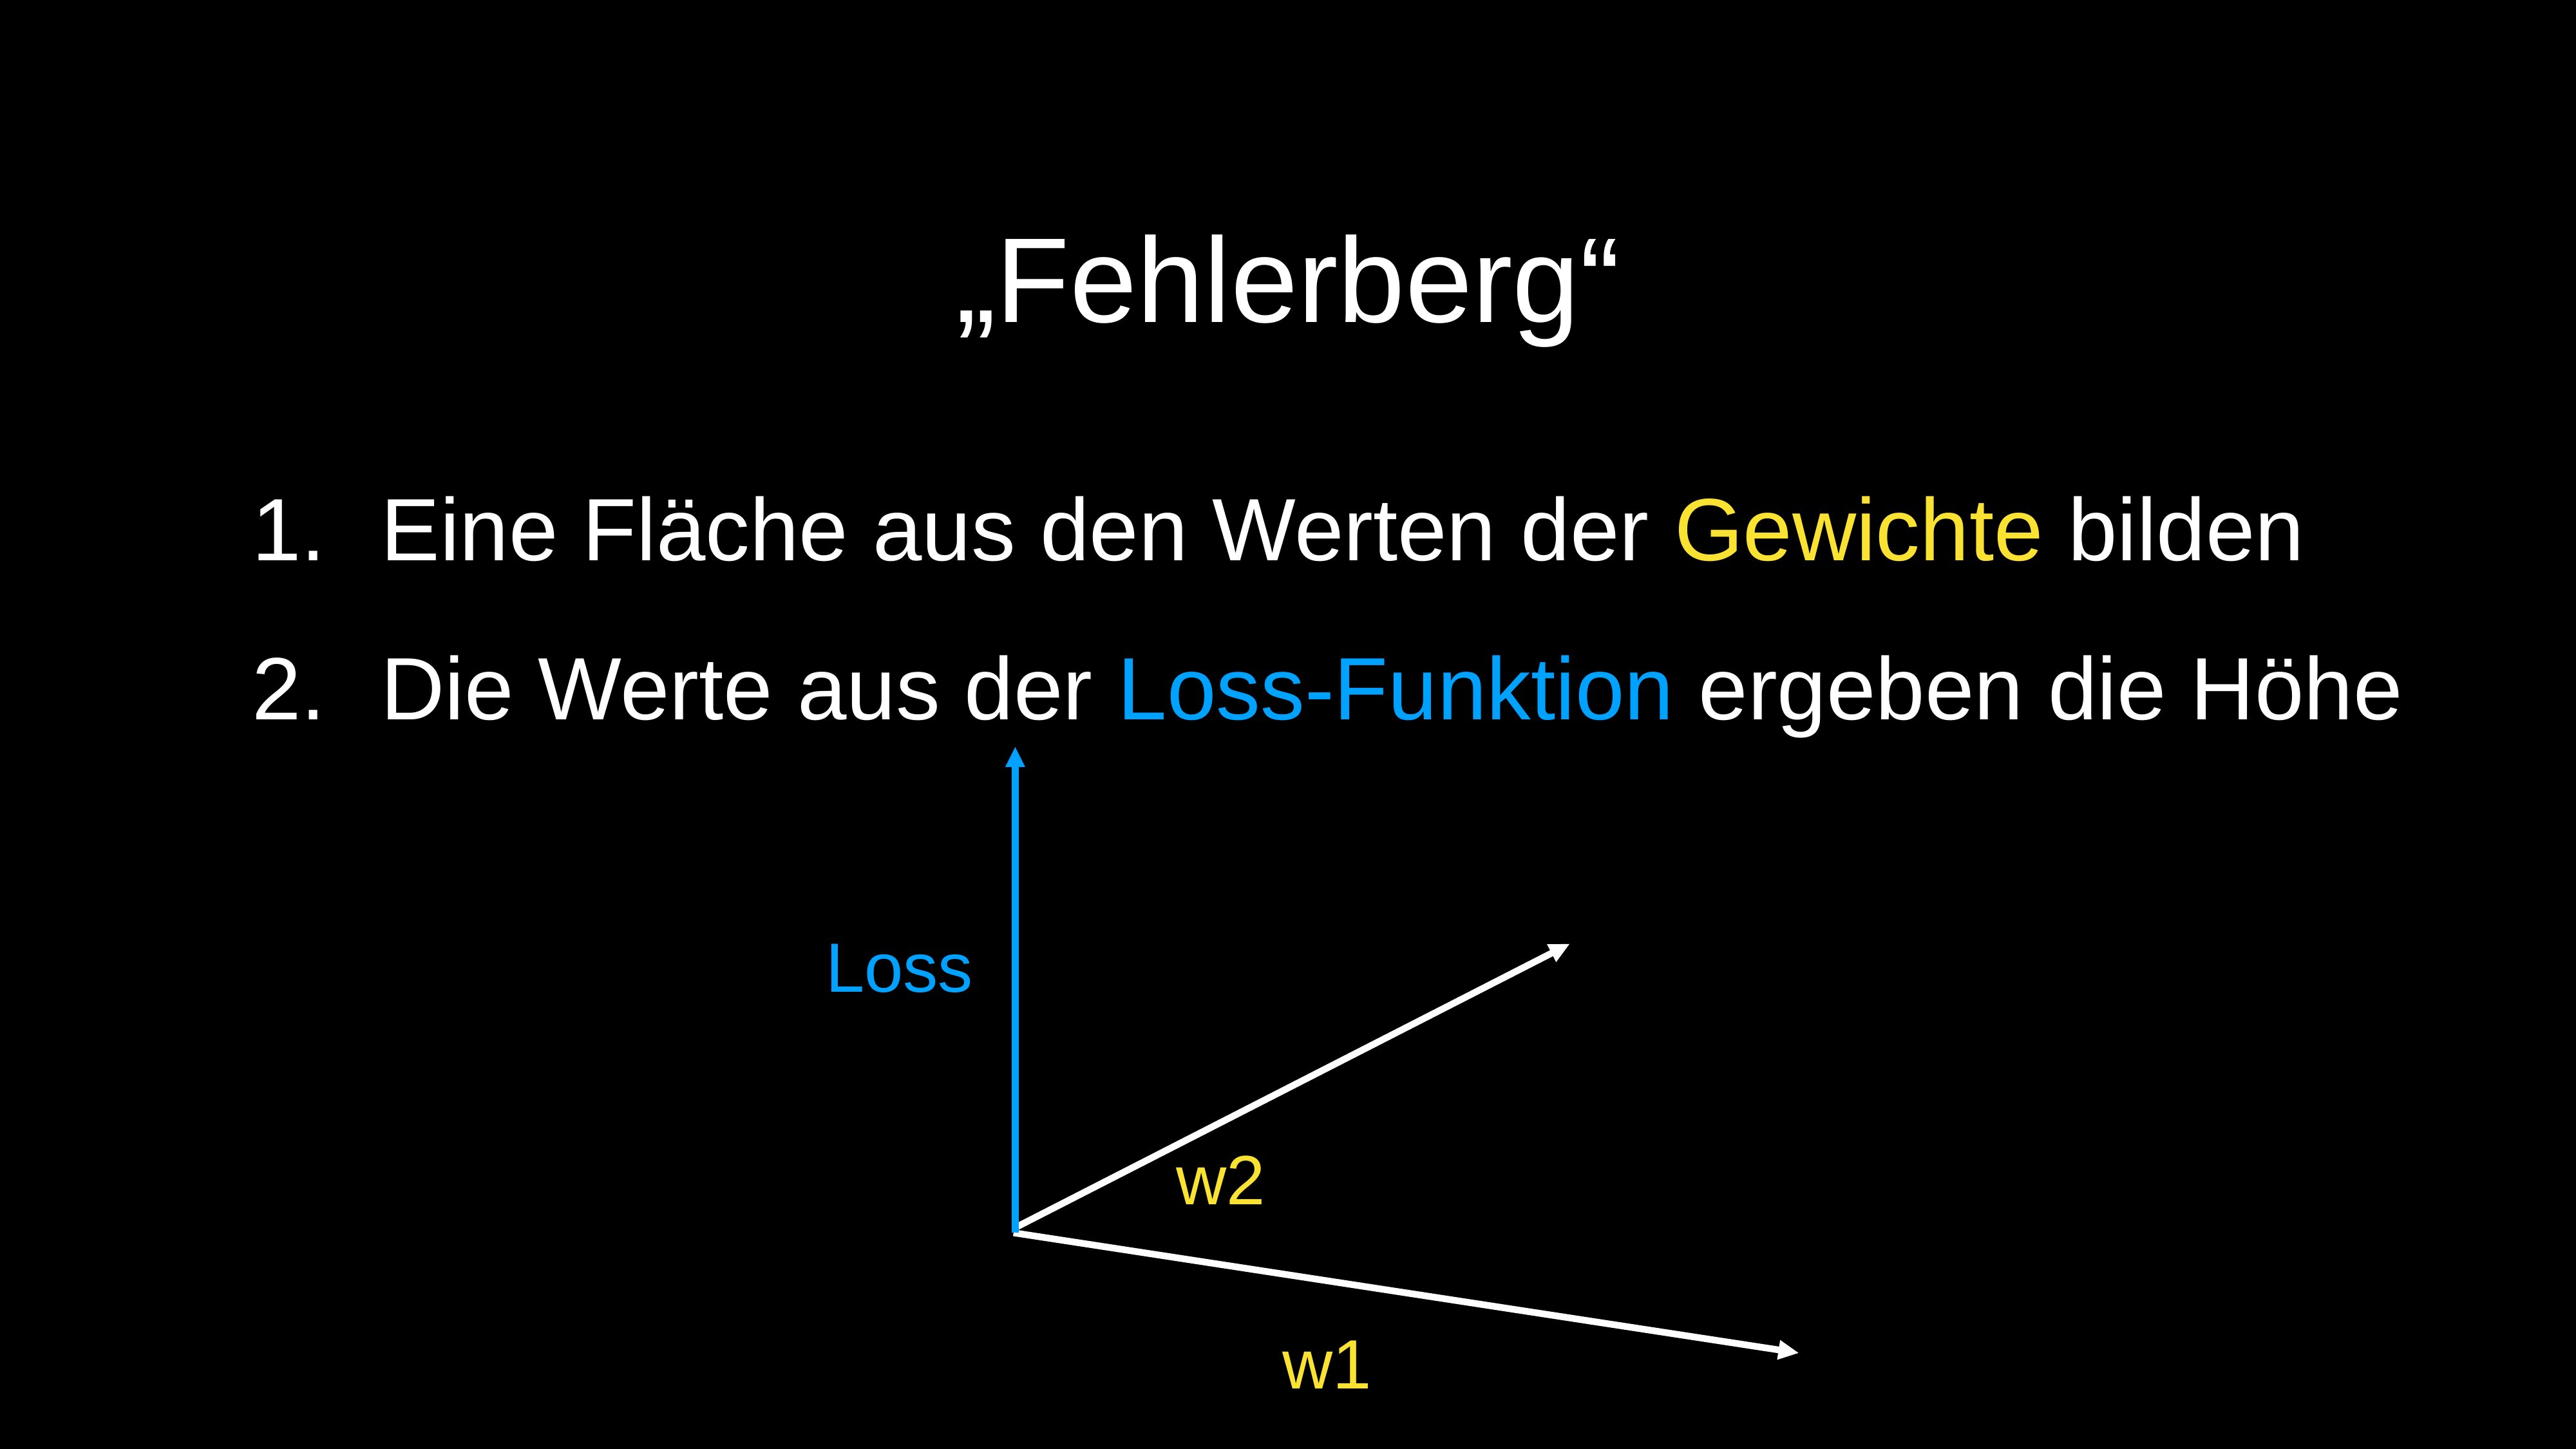

„Fehlerberg“
Eine Fläche aus den Werten der Gewichte bilden
Die Werte aus der Loss-Funktion ergeben die Höhe

Loss

w2

w1